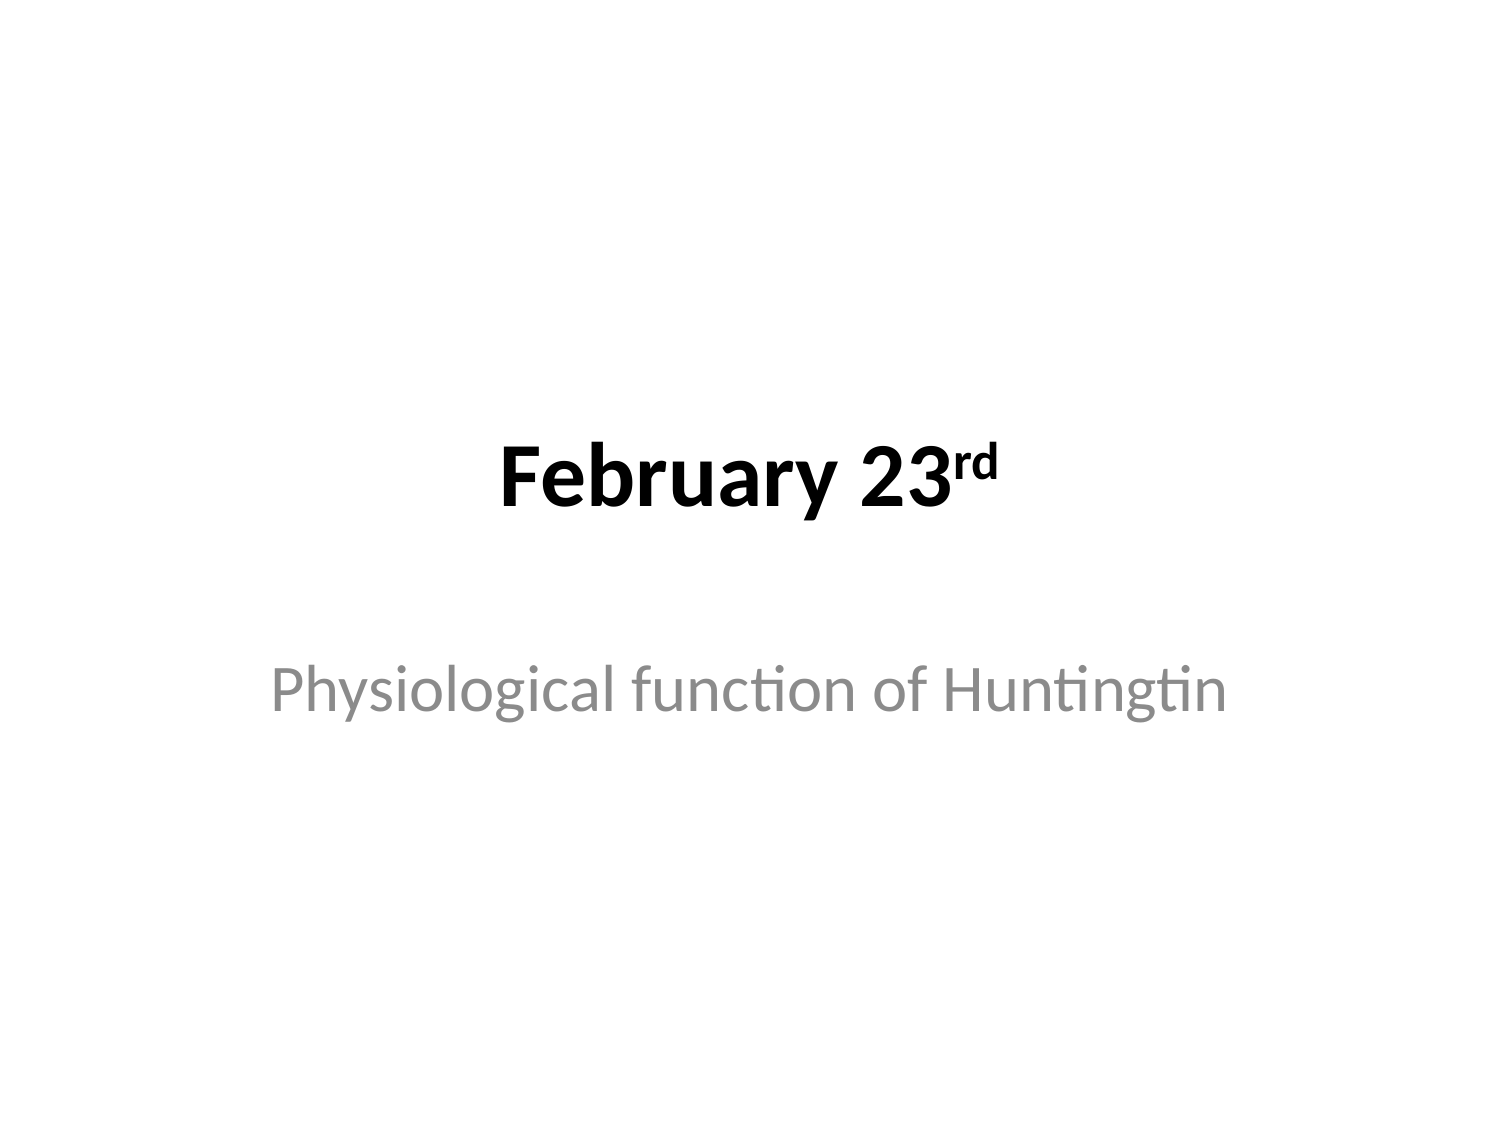

# February 23rd
Physiological function of Huntingtin